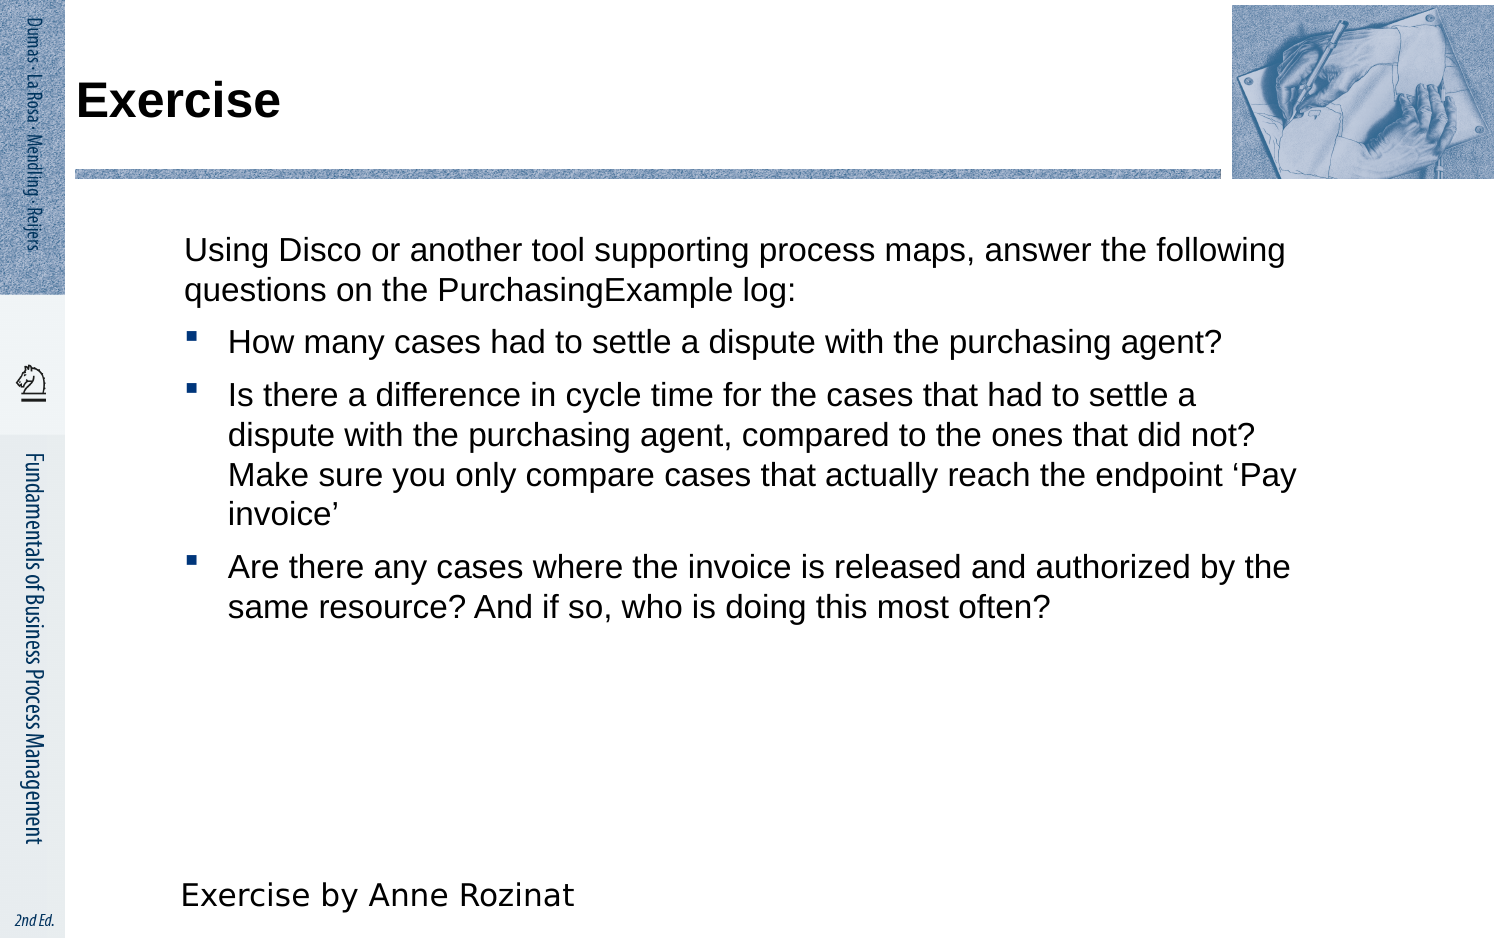

# Exercise
Using Disco or another tool supporting process maps, answer the following questions on the PurchasingExample log:
How many cases had to settle a dispute with the purchasing agent?
Is there a difference in cycle time for the cases that had to settle a dispute with the purchasing agent, compared to the ones that did not? Make sure you only compare cases that actually reach the endpoint ‘Pay invoice’
Are there any cases where the invoice is released and authorized by the same resource? And if so, who is doing this most often?

Exercise by Anne Rozinat